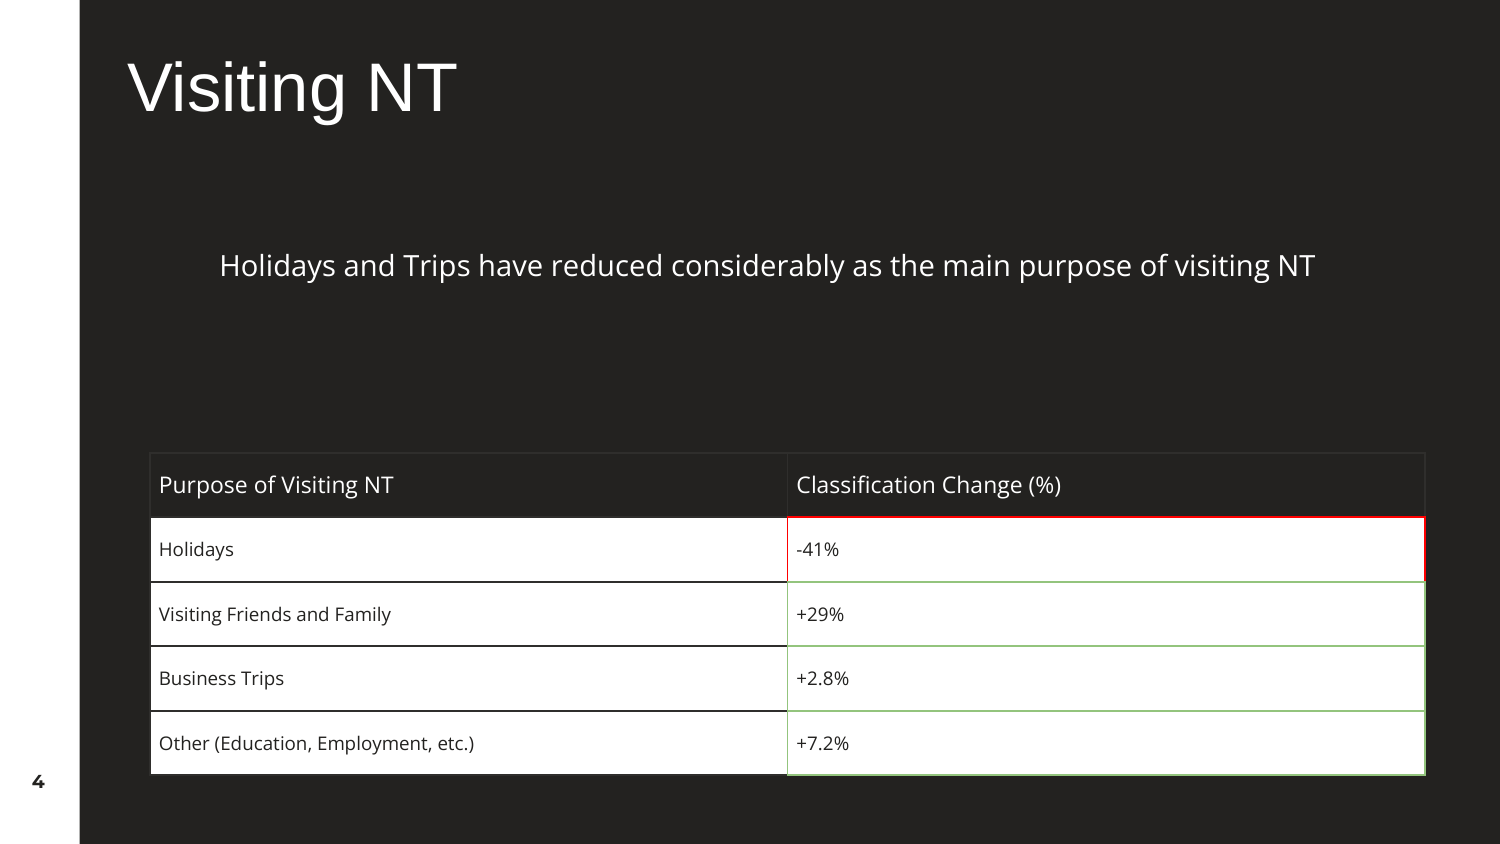

Visiting NT
Holidays and Trips have reduced considerably as the main purpose of visiting NT

| Purpose of Visiting NT | Classification Change (%) |
| --- | --- |
| Holidays | -41% |
| Visiting Friends and Family | +29% |
| Business Trips | +2.8% |
| Other (Education, Employment, etc.) | +7.2% |
4